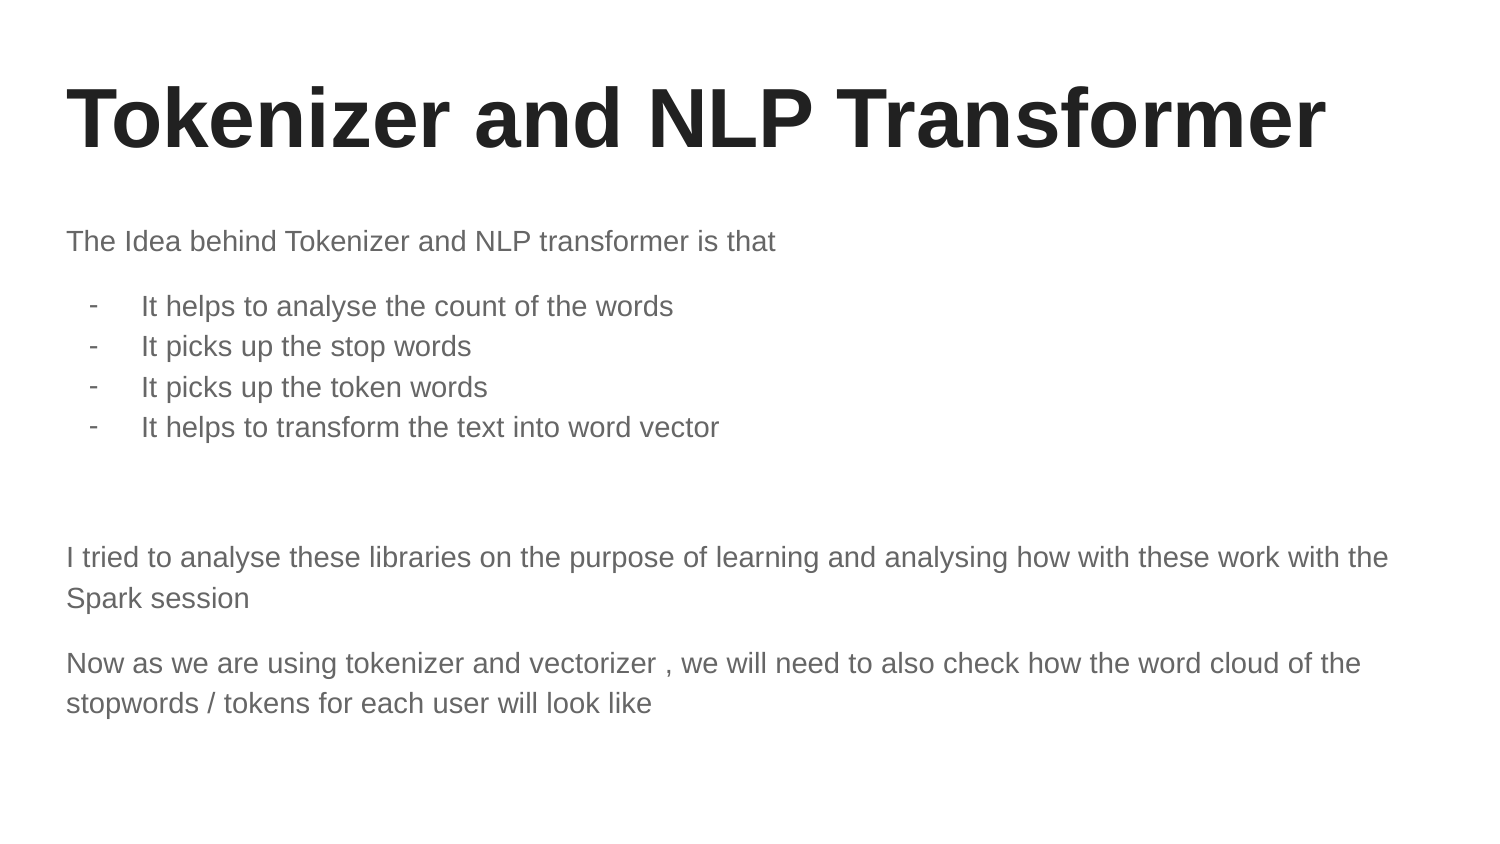

# Tokenizer and NLP Transformer
The Idea behind Tokenizer and NLP transformer is that
It helps to analyse the count of the words
It picks up the stop words
It picks up the token words
It helps to transform the text into word vector

I tried to analyse these libraries on the purpose of learning and analysing how with these work with the Spark session
Now as we are using tokenizer and vectorizer , we will need to also check how the word cloud of the stopwords / tokens for each user will look like